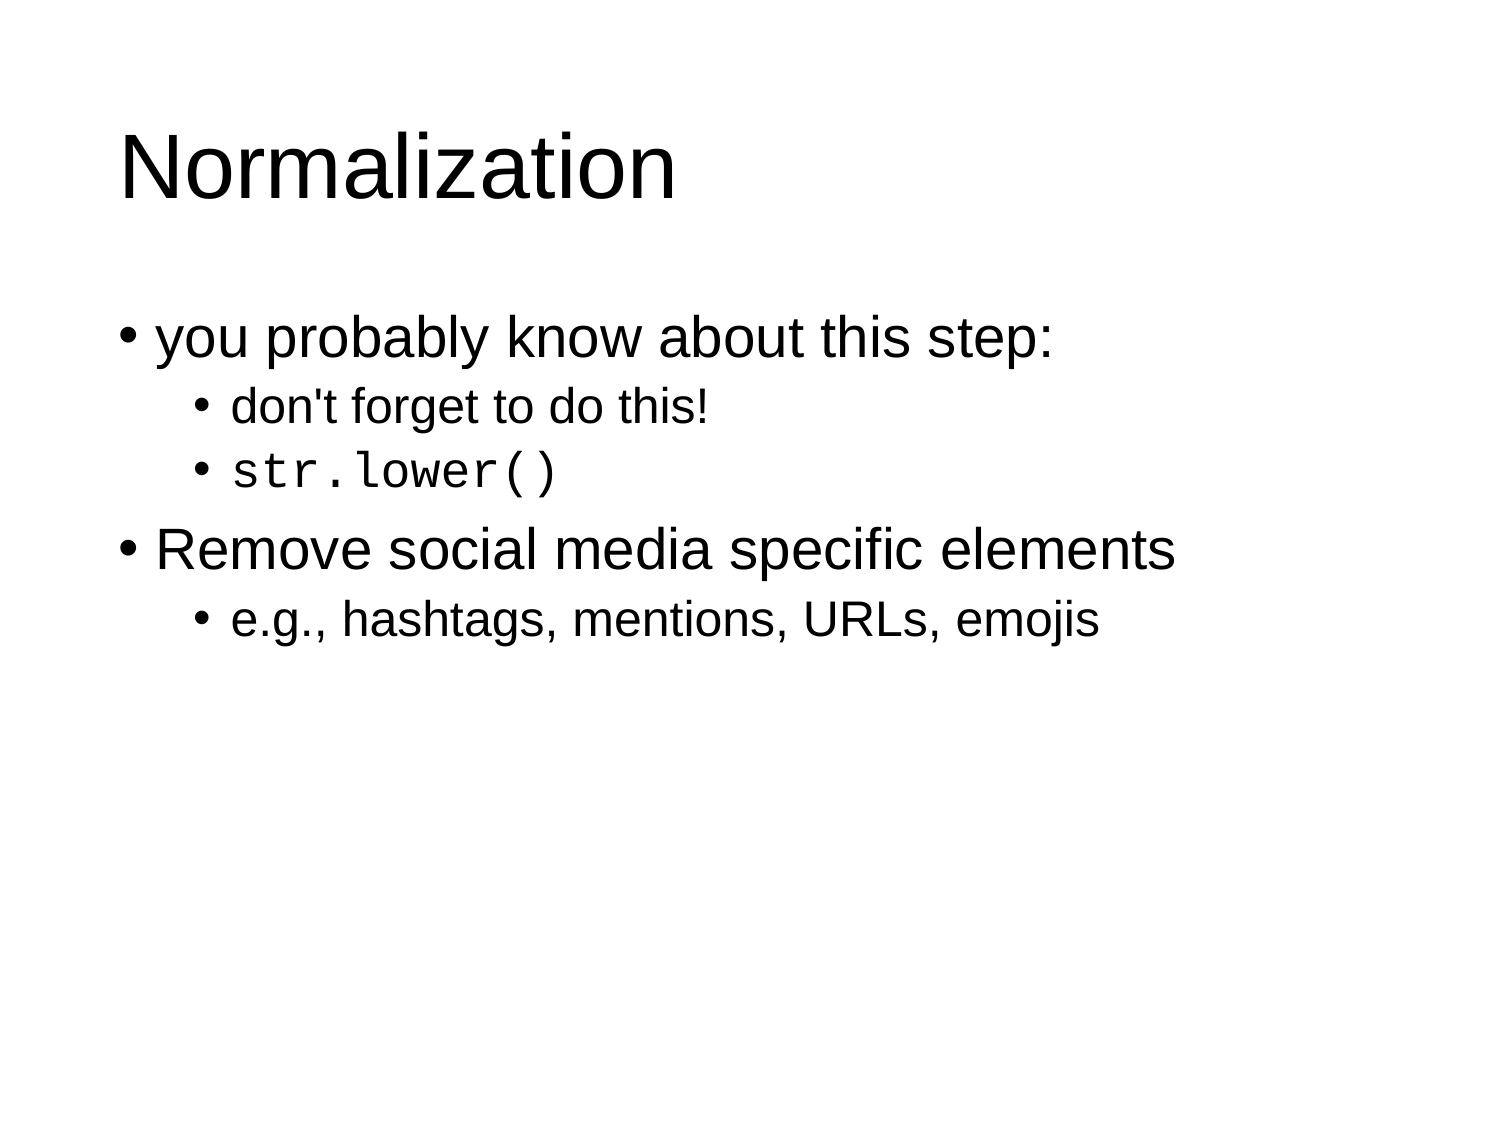

# Normalization
you probably know about this step:
don't forget to do this!
str.lower()
Remove social media specific elements
e.g., hashtags, mentions, URLs, emojis